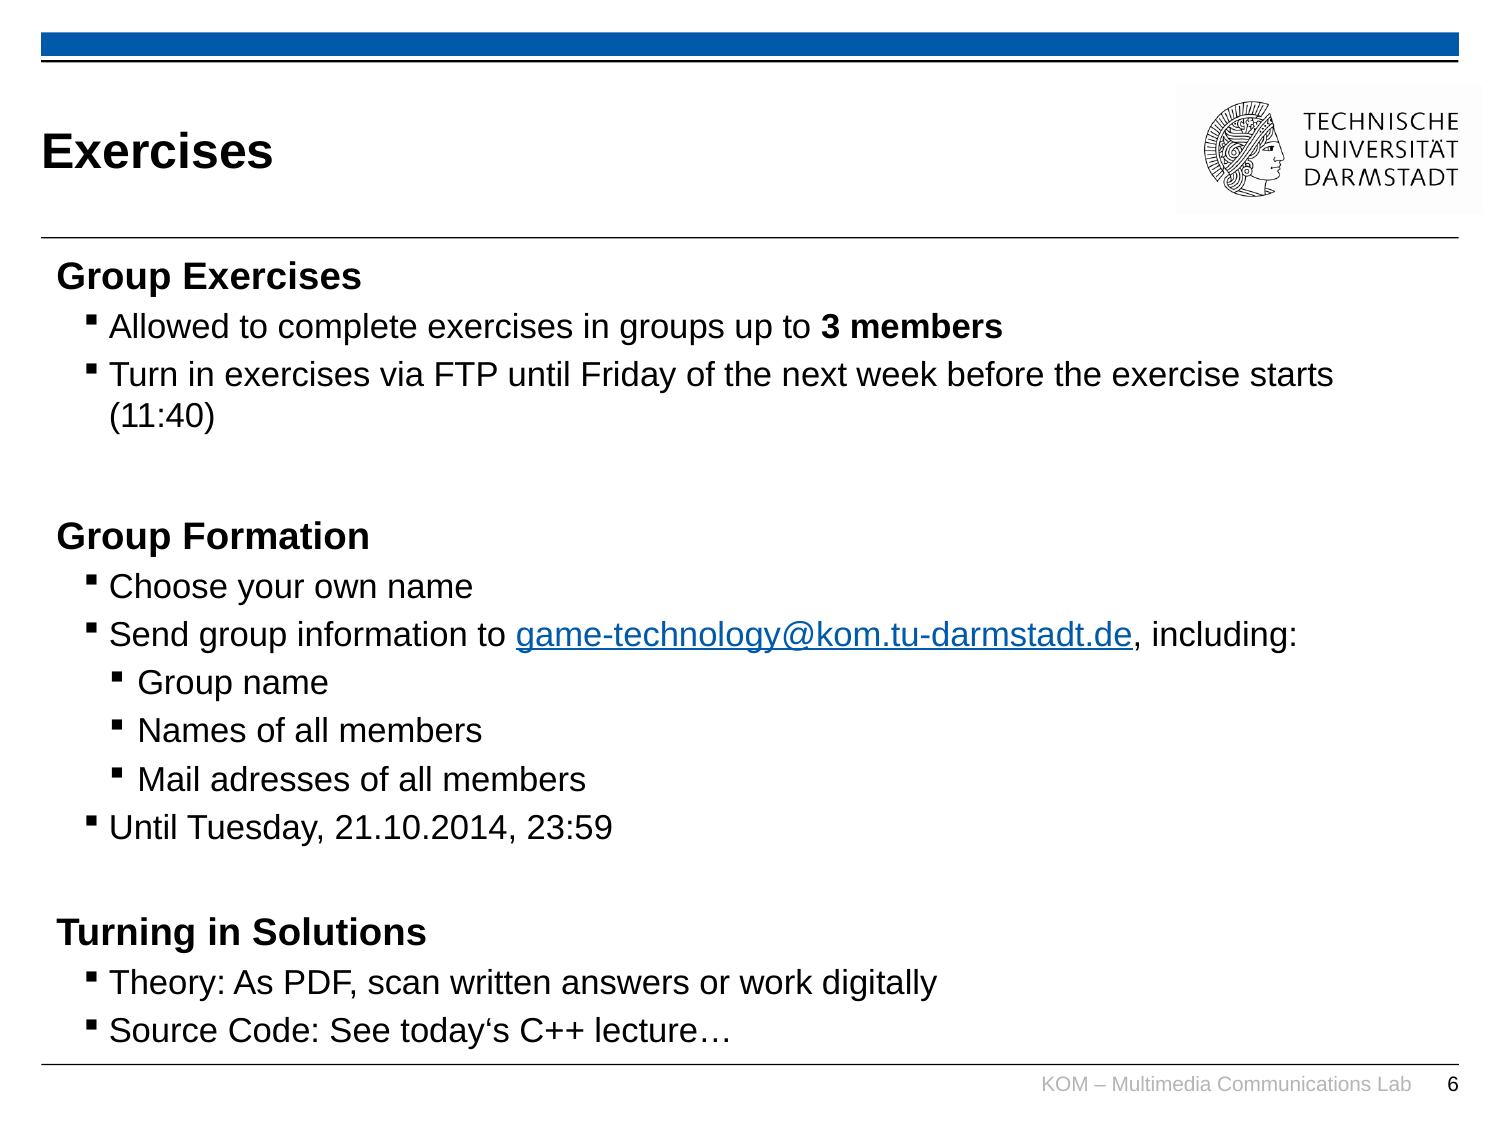

# Exercises
Group Exercises
Allowed to complete exercises in groups up to 3 members
Turn in exercises via FTP until Friday of the next week before the exercise starts (11:40)

Group Formation
Choose your own name
Send group information to game-technology@kom.tu-darmstadt.de, including:
Group name
Names of all members
Mail adresses of all members
Until Tuesday, 21.10.2014, 23:59

Turning in Solutions
Theory: As PDF, scan written answers or work digitally
Source Code: See today‘s C++ lecture…